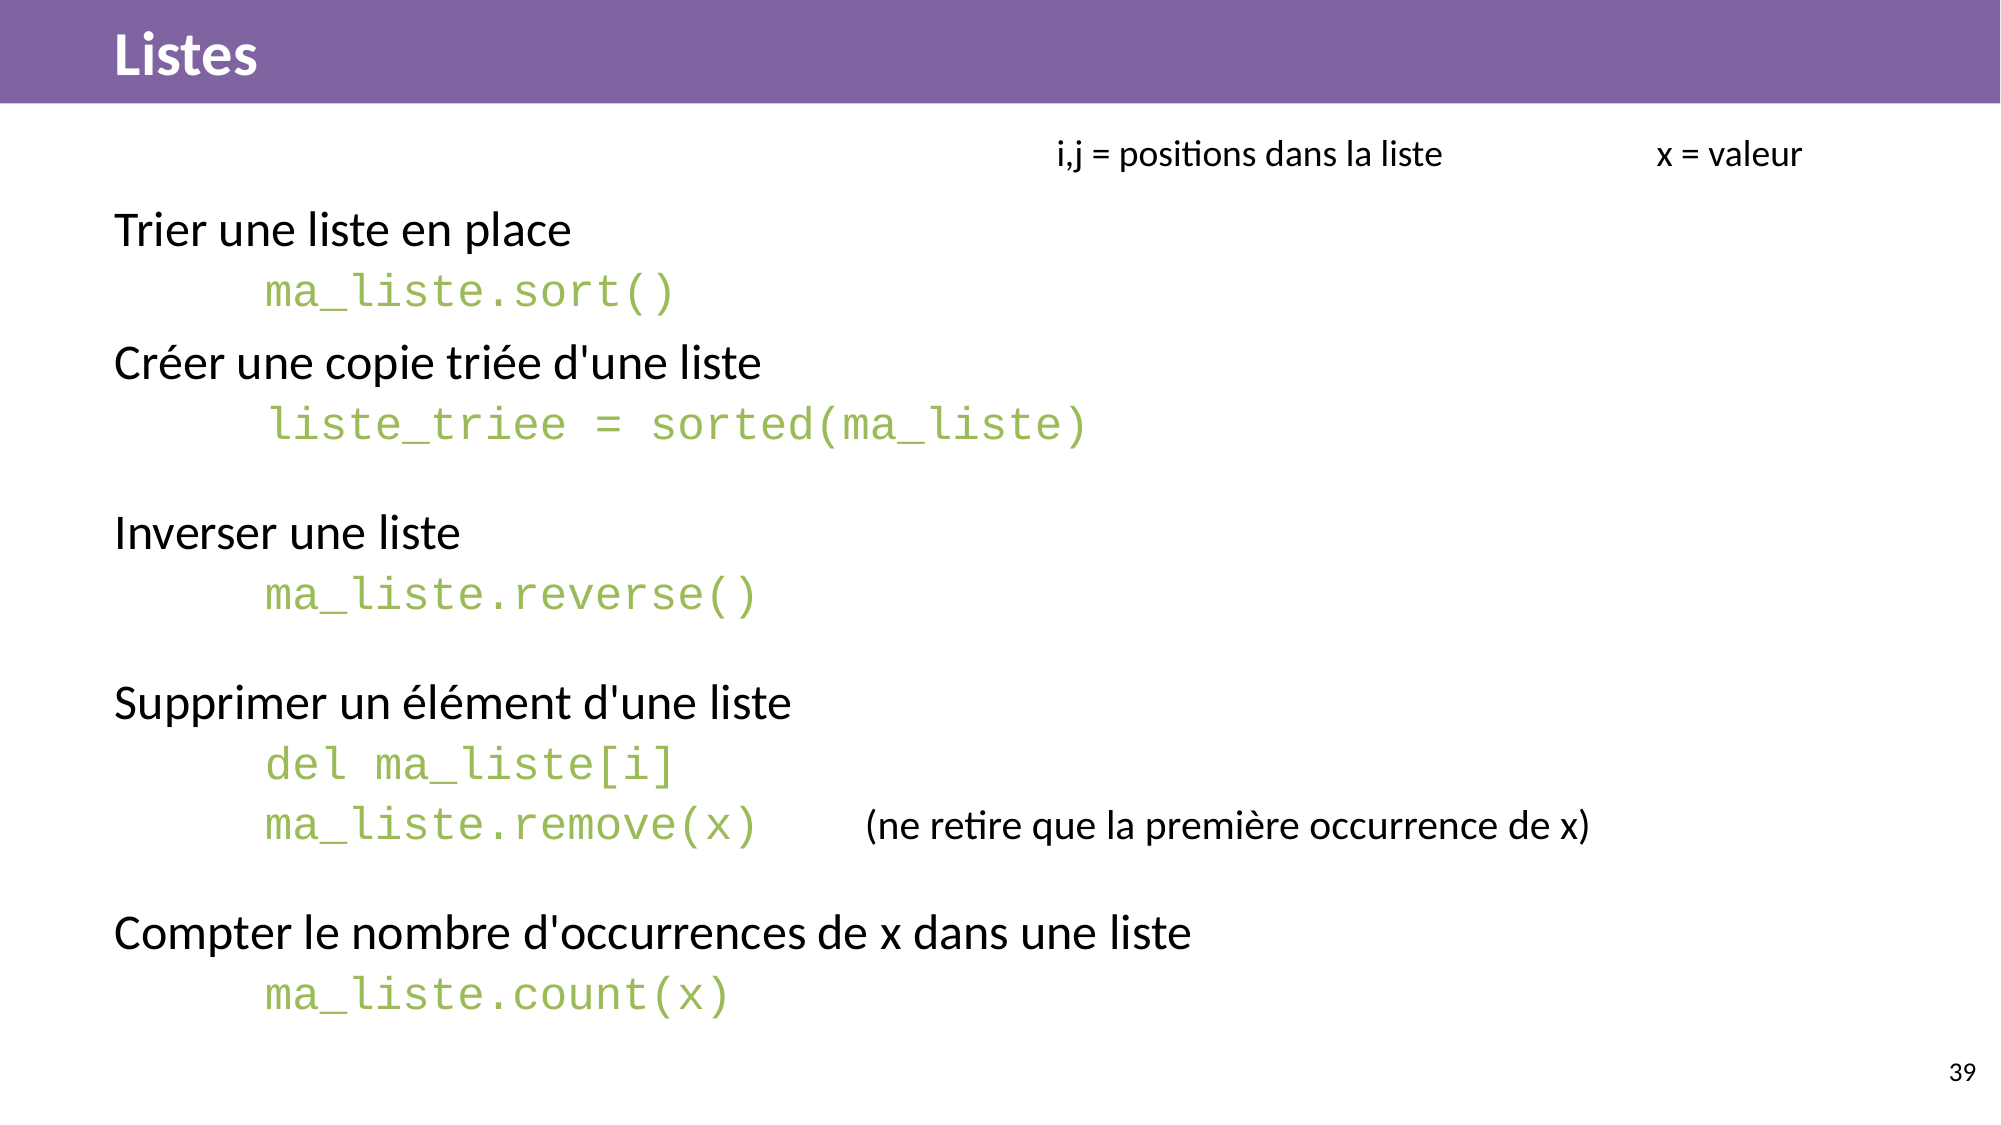

# Listes
i,j = positions dans la liste		x = valeur
Trier une liste en place
	ma_liste.sort()
Créer une copie triée d'une liste
	liste_triee = sorted(ma_liste)
Inverser une liste
	ma_liste.reverse()
Supprimer un élément d'une liste
	del ma_liste[i]
	ma_liste.remove(x)	(ne retire que la première occurrence de x)
Compter le nombre d'occurrences de x dans une liste
	ma_liste.count(x)
39